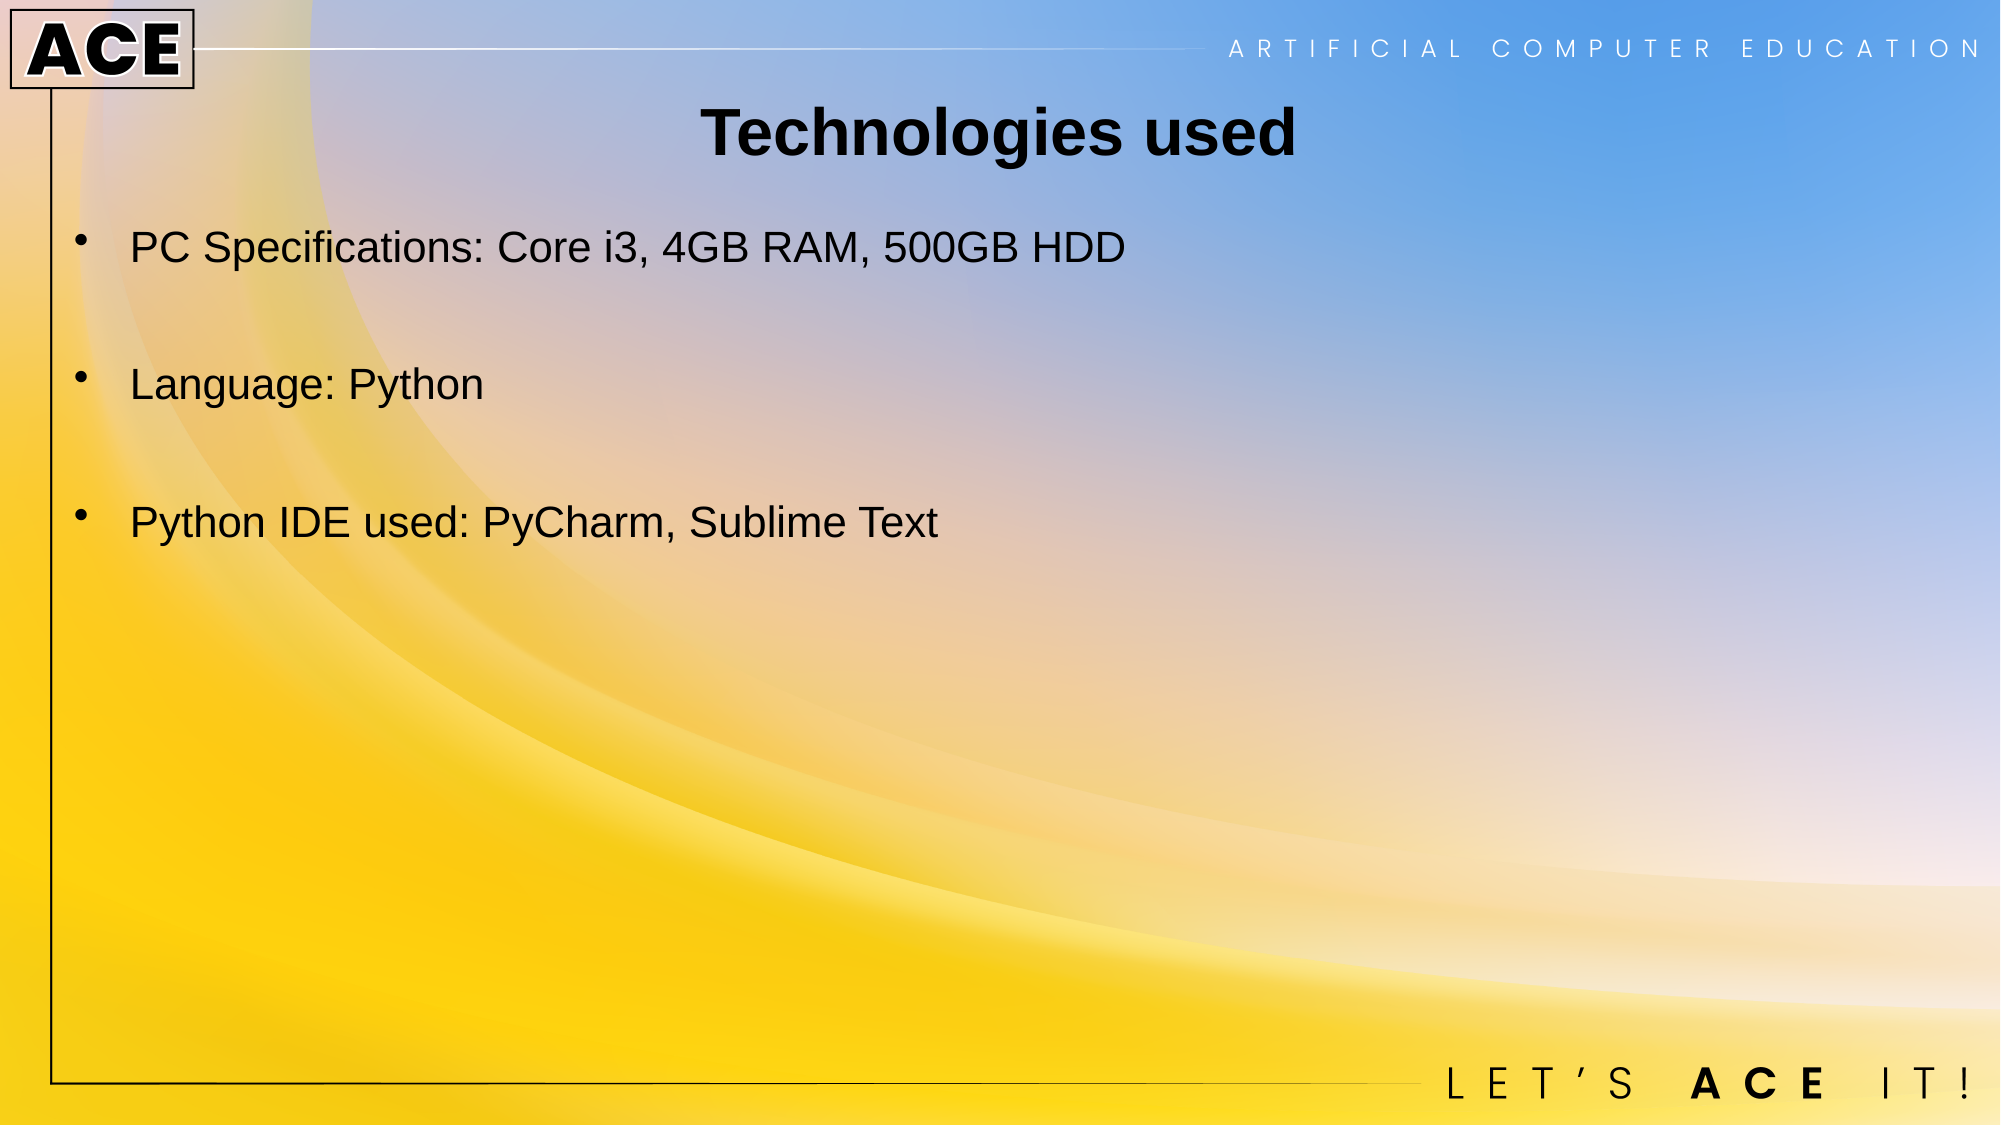

# Technologies used
PC Specifications: Core i3, 4GB RAM, 500GB HDD

Language: Python

Python IDE used: PyCharm, Sublime Text